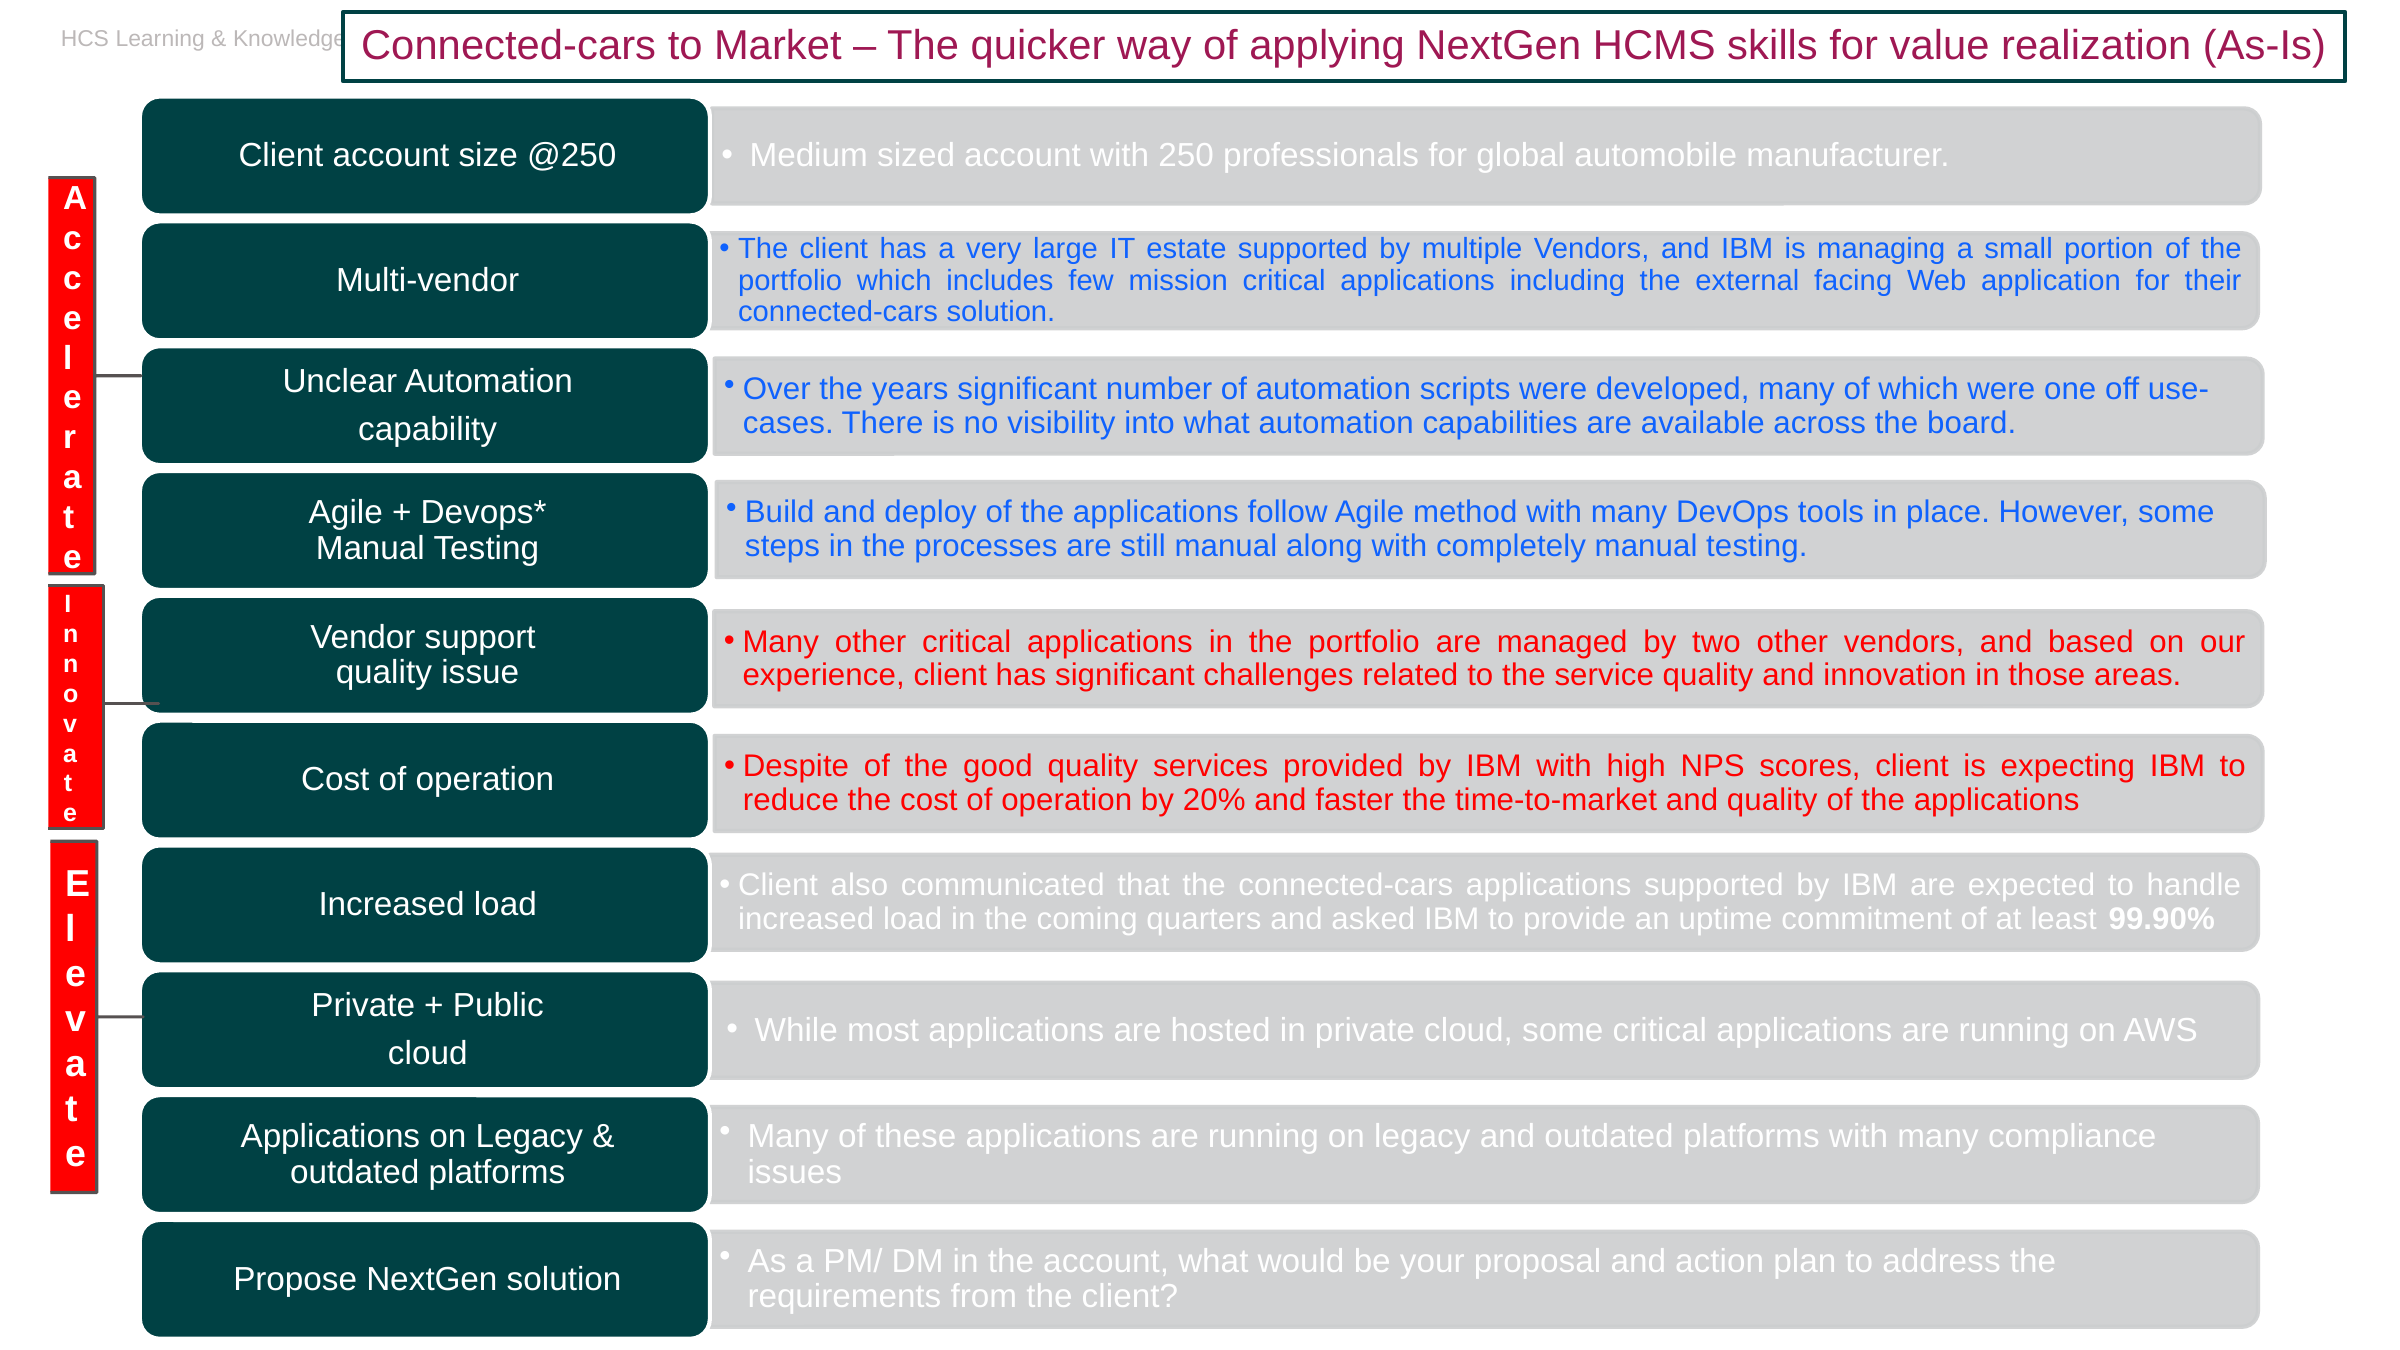

Connected-cars to Market – The quicker way of applying NextGen HCMS skills for value realization (As-Is)
Medium sized account with 250 professionals for global automobile manufacturer.
Client account size @250
The client has a very large IT estate supported by multiple Vendors, and IBM is managing a small portion of the portfolio which includes few mission critical applications including the external facing Web application for their connected-cars solution.
Multi-vendor
While most applications are hosted in private cloud, some critical applications are running on AWS
Unclear Automation
capability
Despite of the good quality services provided by IBM with high NPS scores, client is expecting IBM to reduce the cost of operation by 20% and faster the time-to-market and quality of the applications
Agile + Devops*
Manual Testing
Client also communicated that the connected-cars applications supported by IBM are expected to handle increased load in the coming quarters and asked IBM to provide an uptime commitment of at least 99.90%
Vendor support
quality issue
Build and deploy of the applications follow Agile method with many DevOps tools in place. However, some steps in the processes are still manual along with completely manual testing.
Cost of operation
Over the years significant number of automation scripts were developed, many of which were one off use-cases. There is no visibility into what automation capabilities are available across the board.
Increased load
Many other critical applications in the portfolio are managed by two other vendors, and based on our experience, client has significant challenges related to the service quality and innovation in those areas.
Private + Public
cloud
Many of these applications are running on legacy and outdated platforms with many compliance issues
Applications on Legacy &
outdated platforms
As a PM/ DM in the account, what would be your proposal and action plan to address the requirements from the client?
Propose NextGen solution
Accelerate
Innovate
Elevate